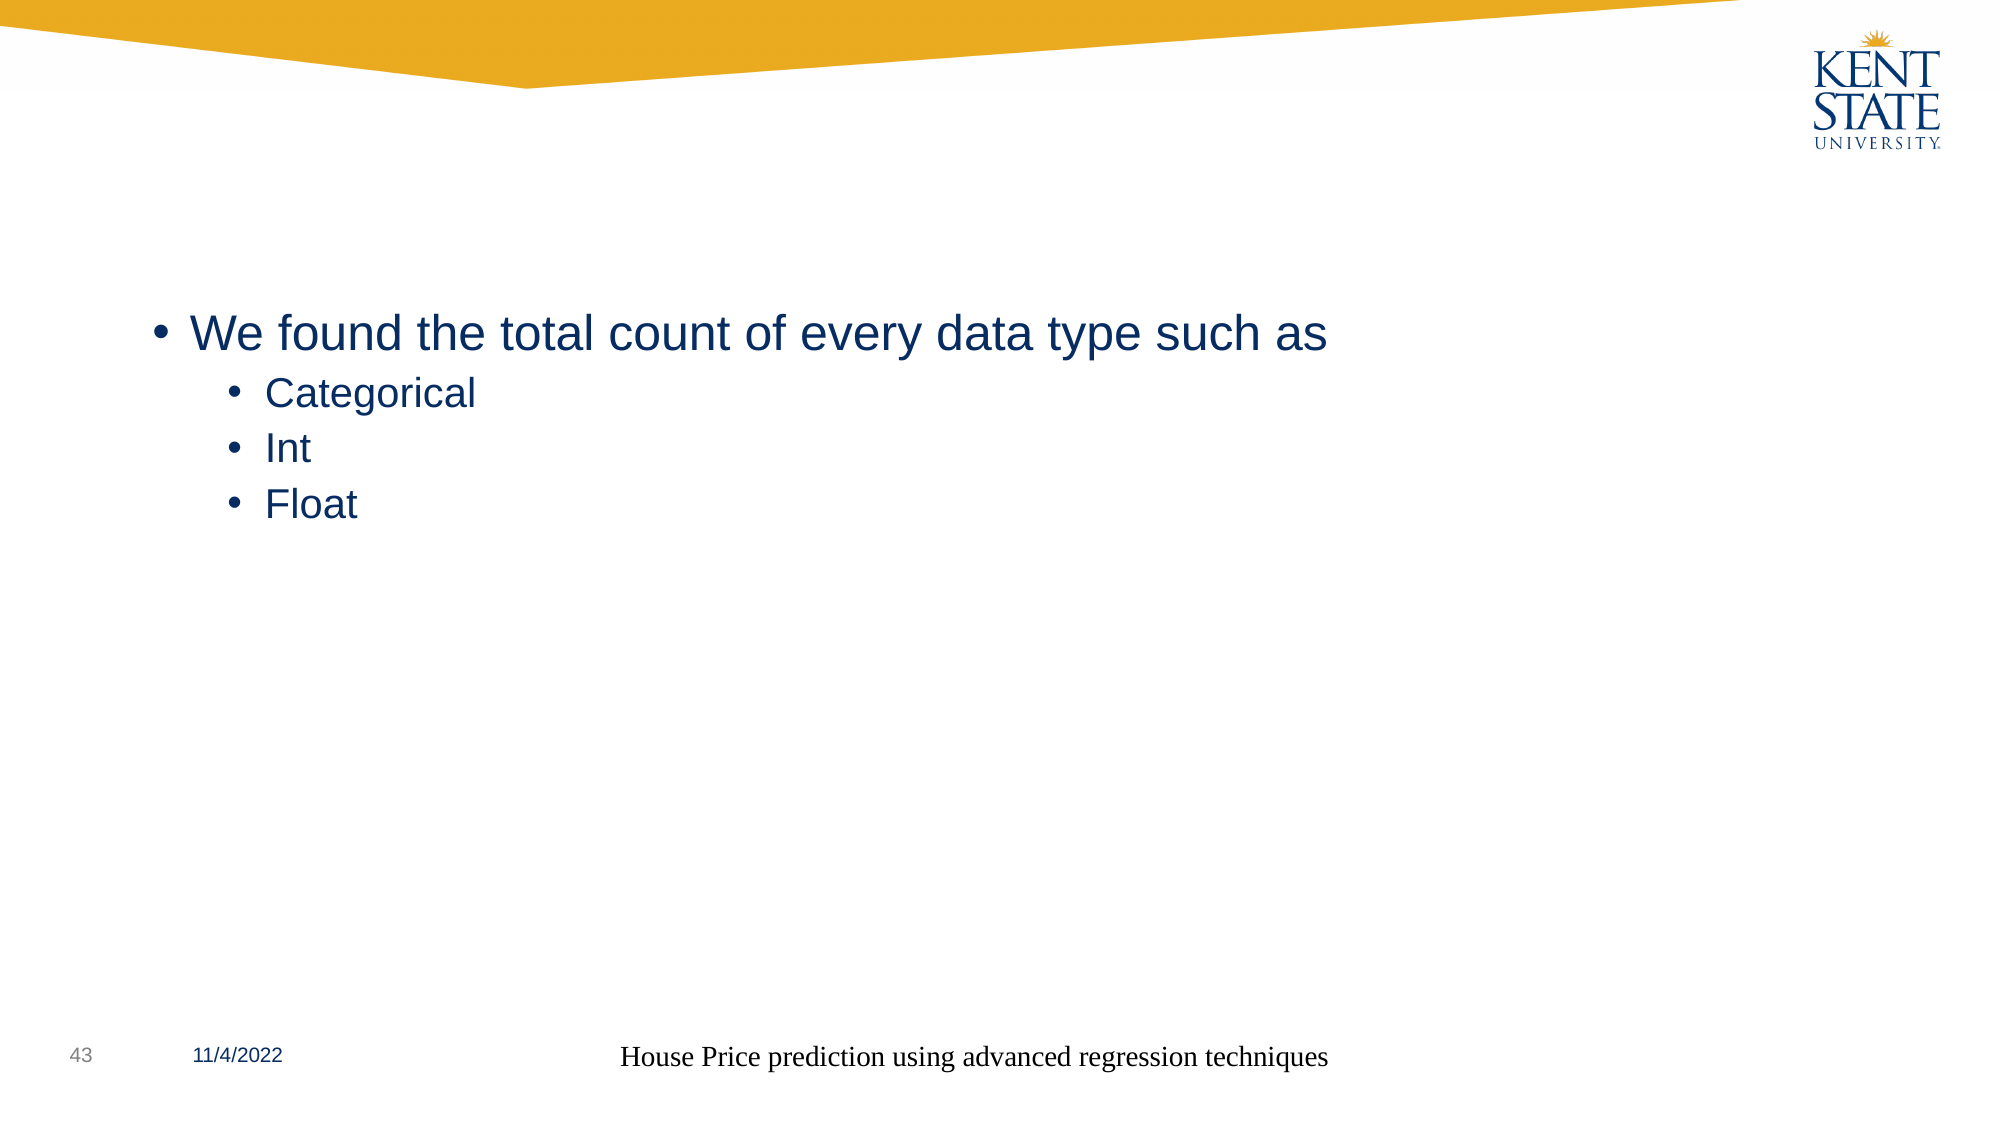

We found the total count of every data type such as
Categorical
Int
Float

11/4/2022
House Price prediction using advanced regression techniques